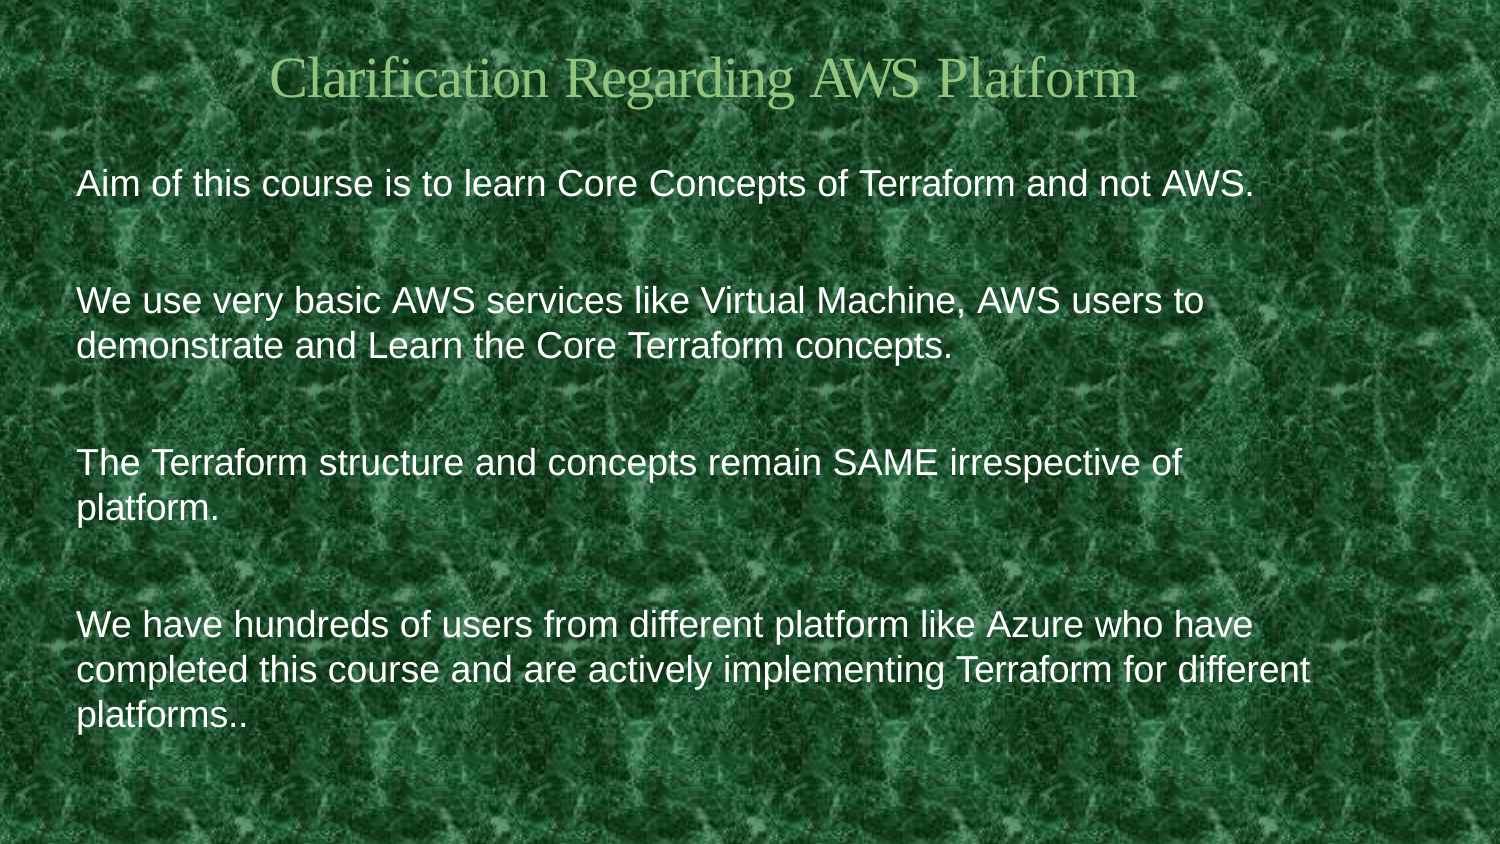

# Clarification Regarding AWS Platform
Aim of this course is to learn Core Concepts of Terraform and not AWS.

We use very basic AWS services like Virtual Machine, AWS users to demonstrate and Learn the Core Terraform concepts.

The Terraform structure and concepts remain SAME irrespective of platform.

We have hundreds of users from different platform like Azure who have completed this course and are actively implementing Terraform for different platforms..